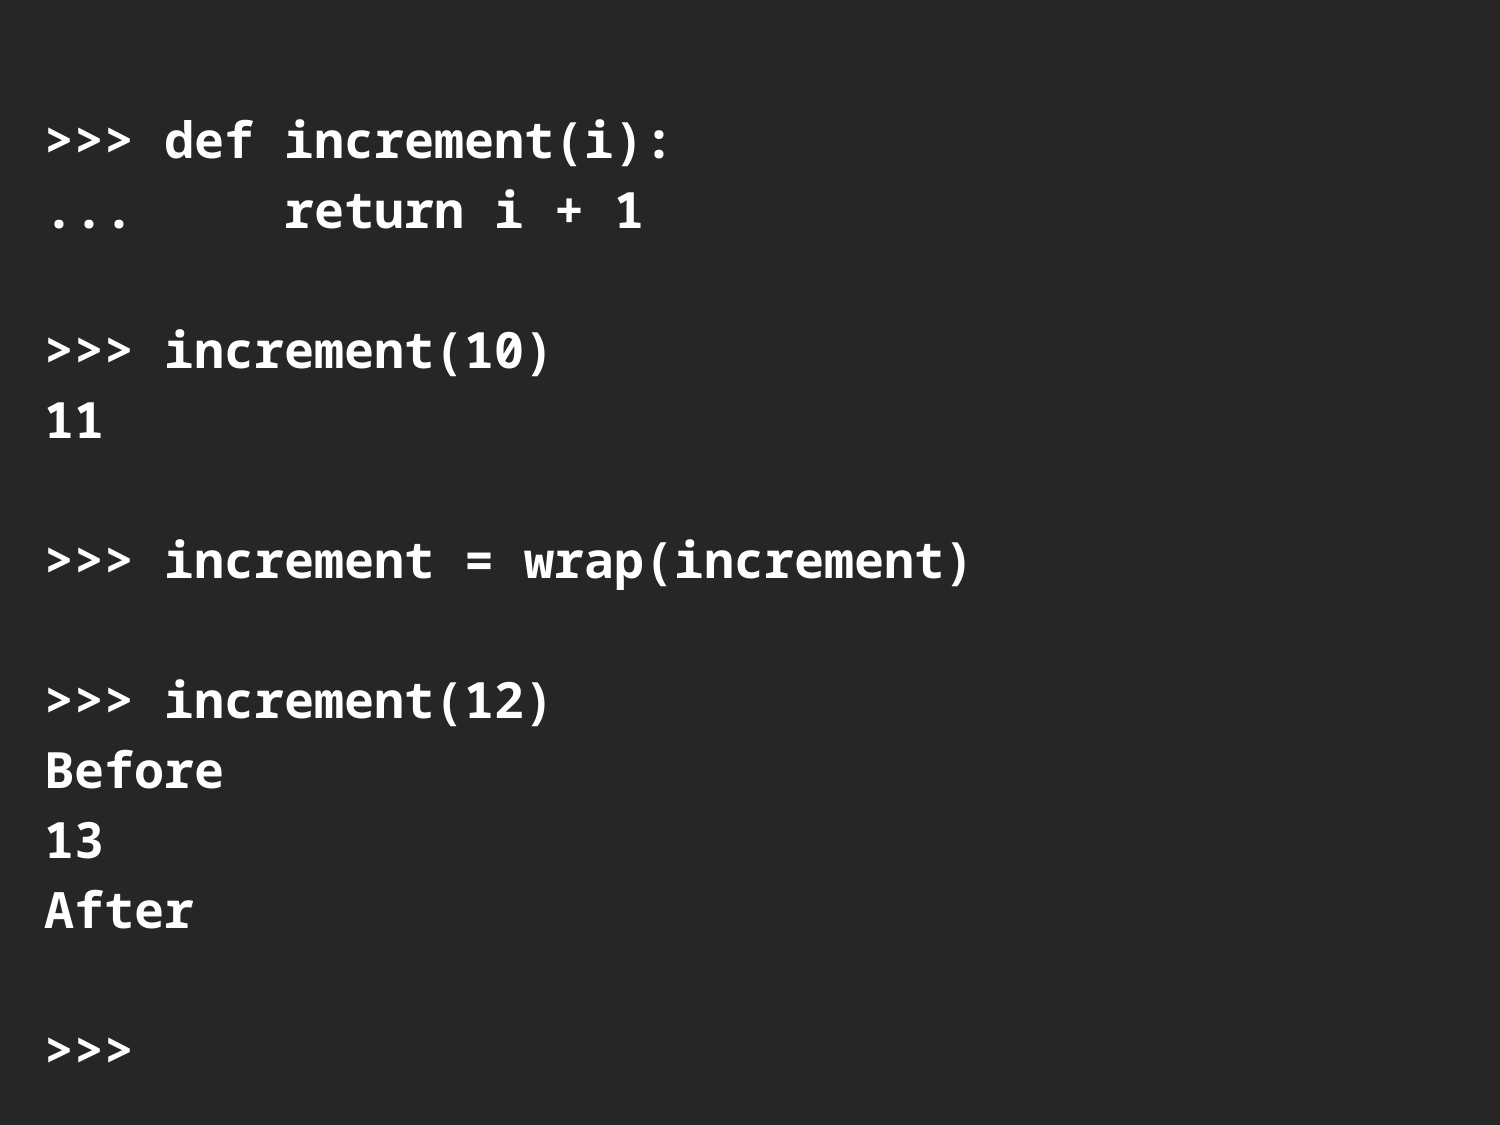

>>> def increment(i):
...     return i + 1

>>> increment(10)
11

>>> increment = wrap(increment)

>>> increment(12)
Before
13
After

>>>